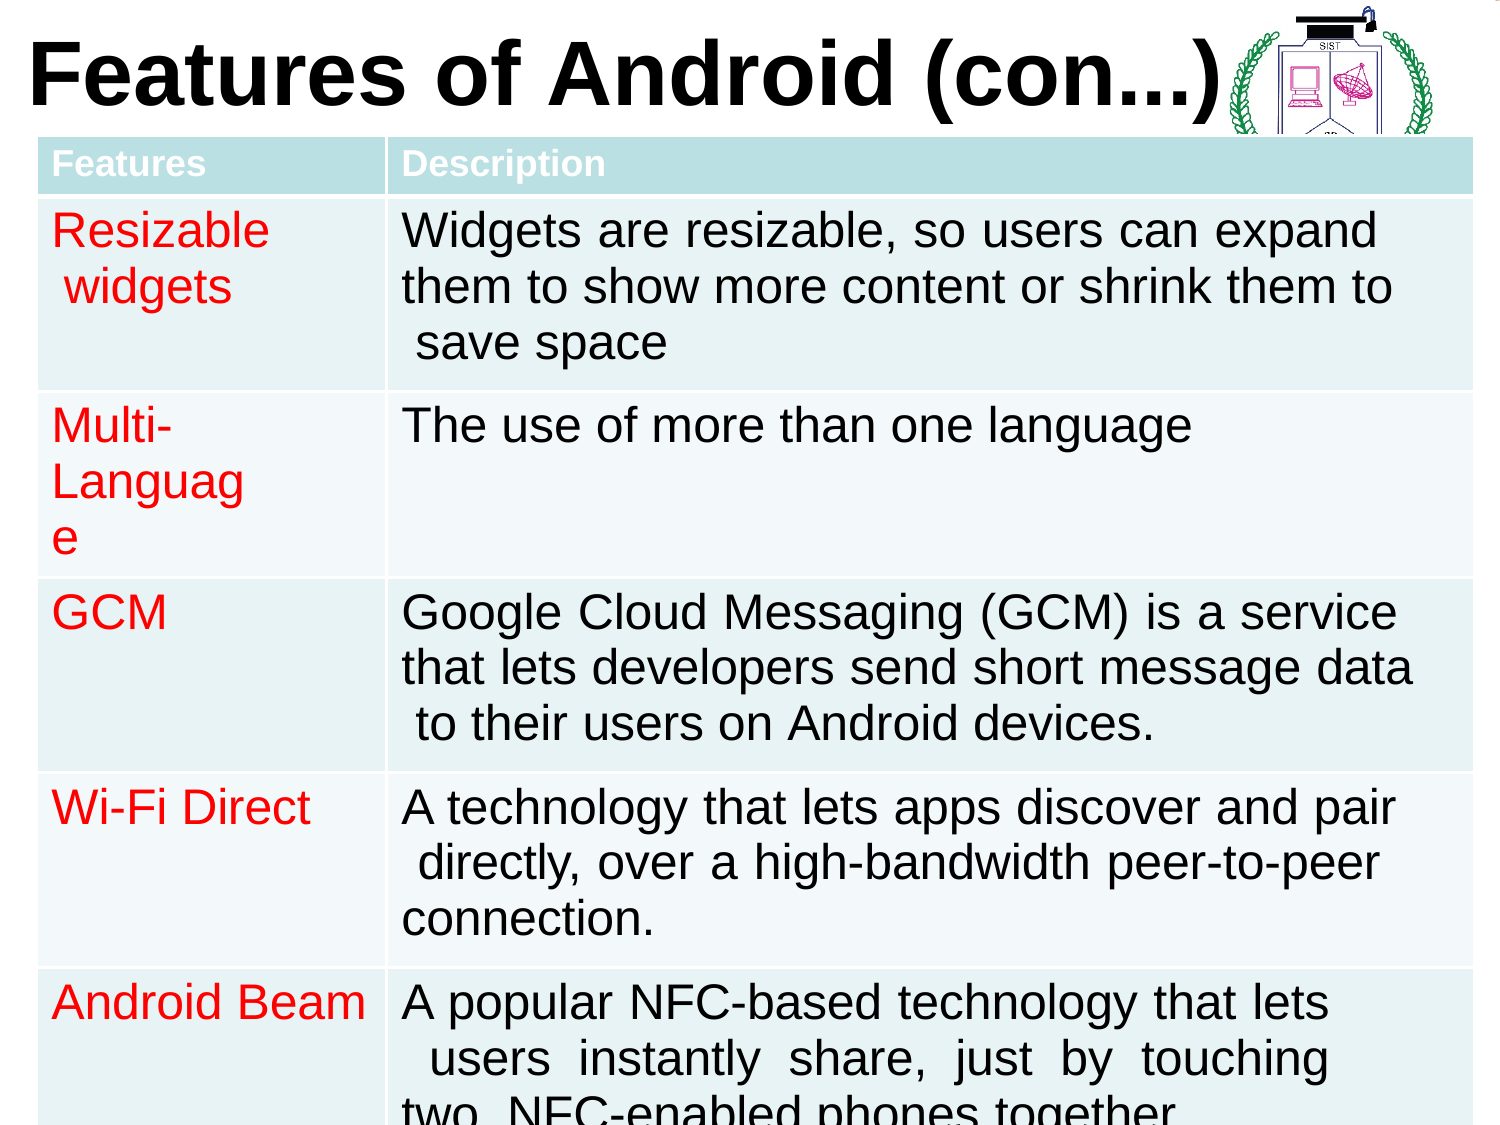

# Features of Android (con...)
| Features | Description |
| --- | --- |
| Resizable widgets | Widgets are resizable, so users can expand them to show more content or shrink them to save space |
| Multi- Language | The use of more than one language |
| GCM | Google Cloud Messaging (GCM) is a service that lets developers send short message data to their users on Android devices. |
| Wi-Fi Direct | A technology that lets apps discover and pair directly, over a high-bandwidth peer-to-peer connection. |
| Android Beam | A popular NFC-based technology that lets users instantly share, just by touching two NFC-enabled phones together. |
70